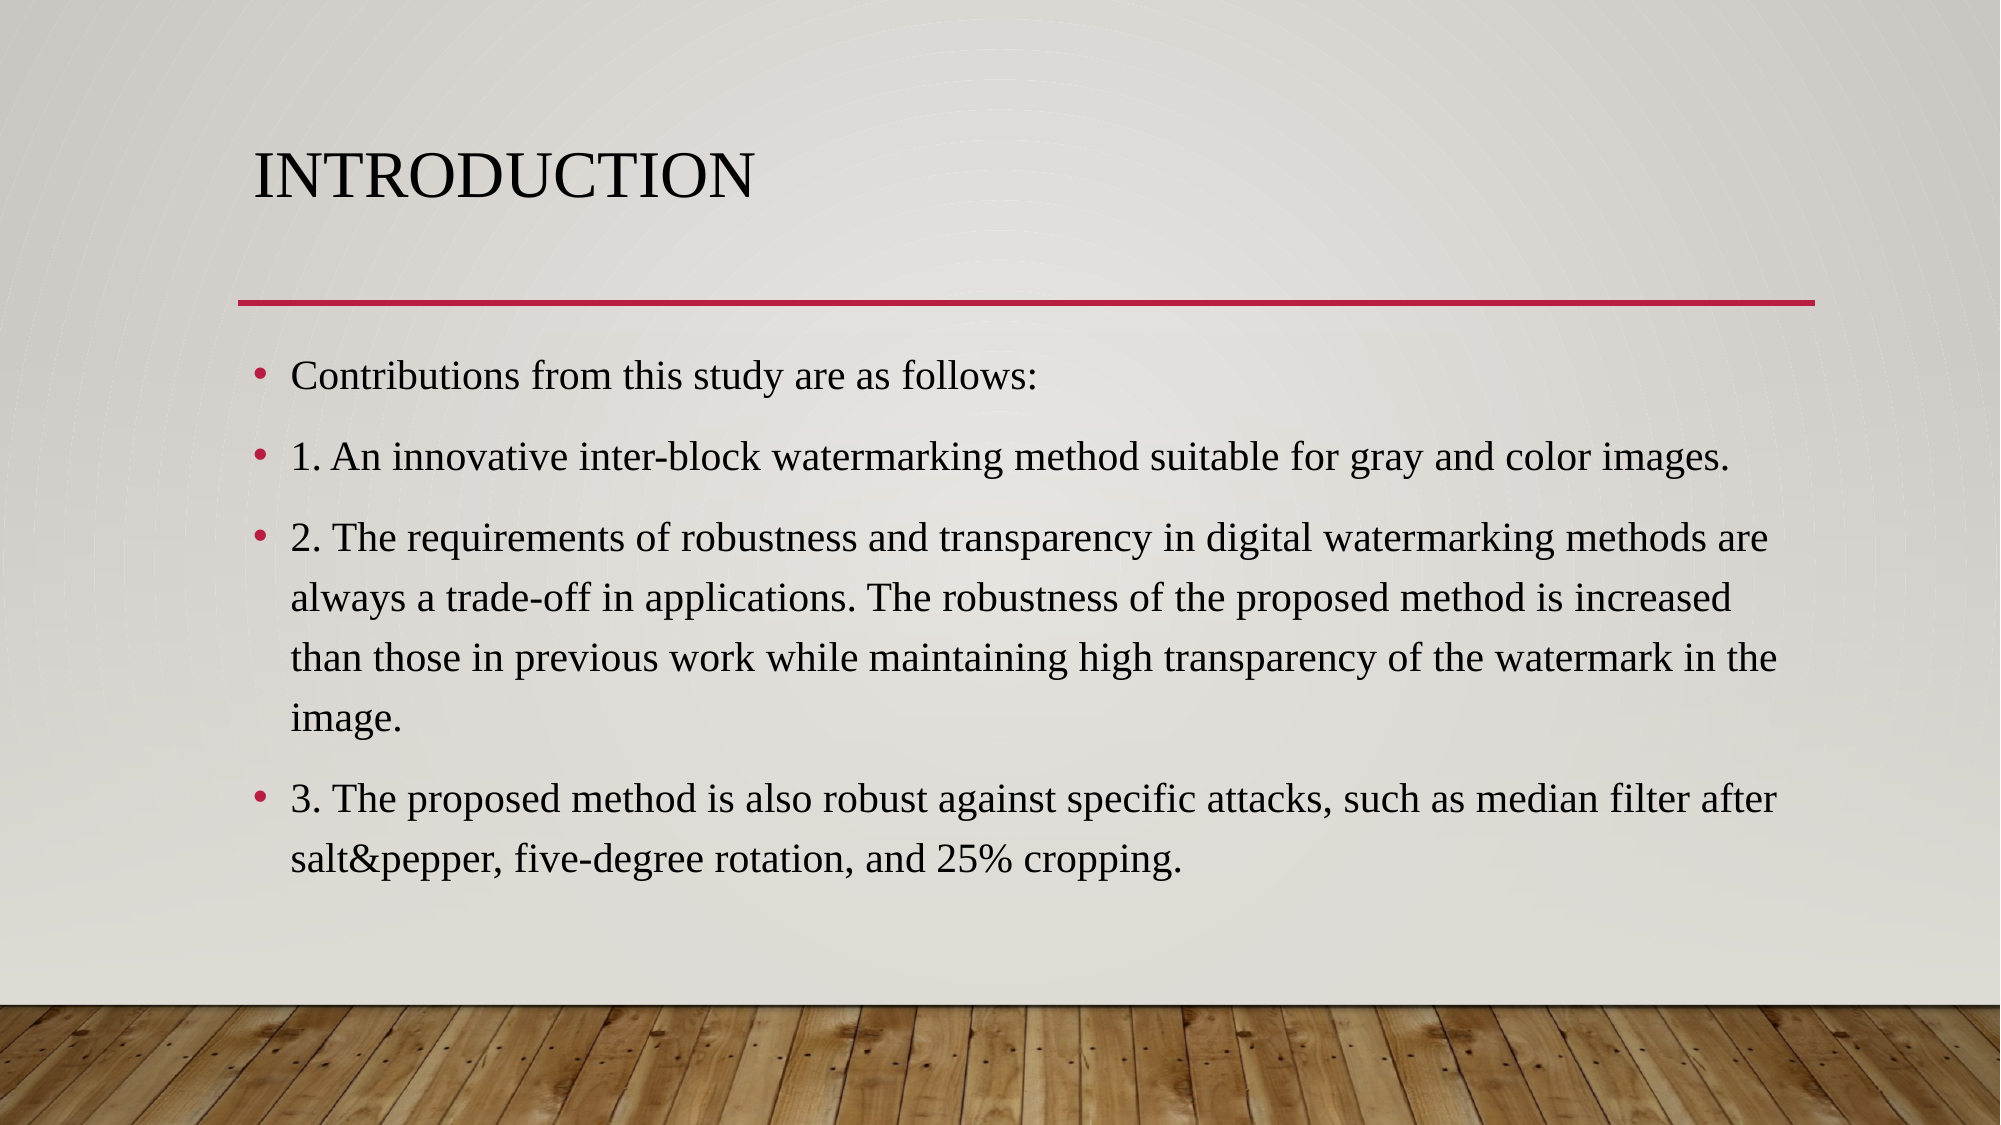

# Introduction
Contributions from this study are as follows:
1. An innovative inter-block watermarking method suitable for gray and color images.
2. The requirements of robustness and transparency in digital watermarking methods are always a trade-off in applications. The robustness of the proposed method is increased than those in previous work while maintaining high transparency of the watermark in the image.
3. The proposed method is also robust against specific attacks, such as median filter after salt&pepper, five-degree rotation, and 25% cropping.